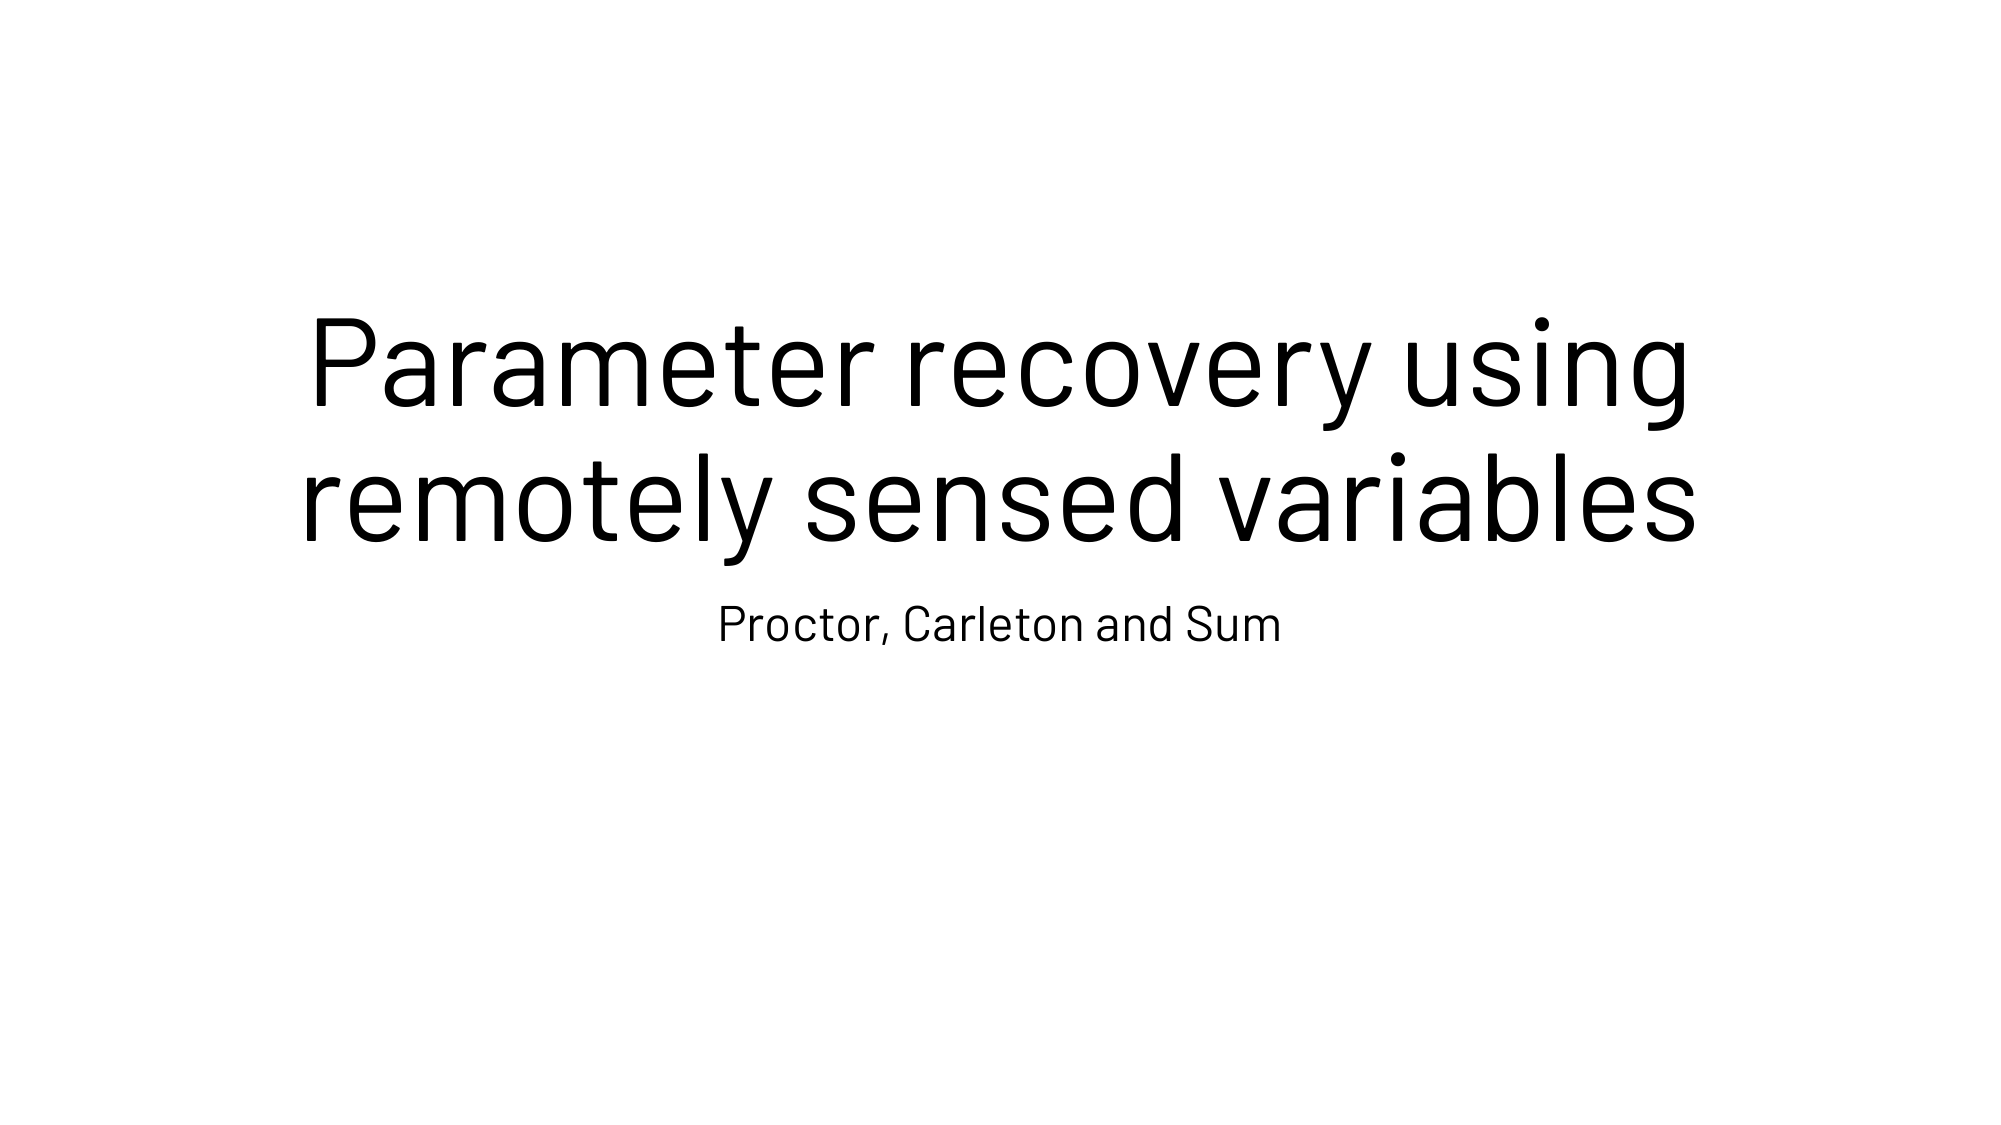

# Parameter recovery using remotely sensed variables
Proctor, Carleton and Sum